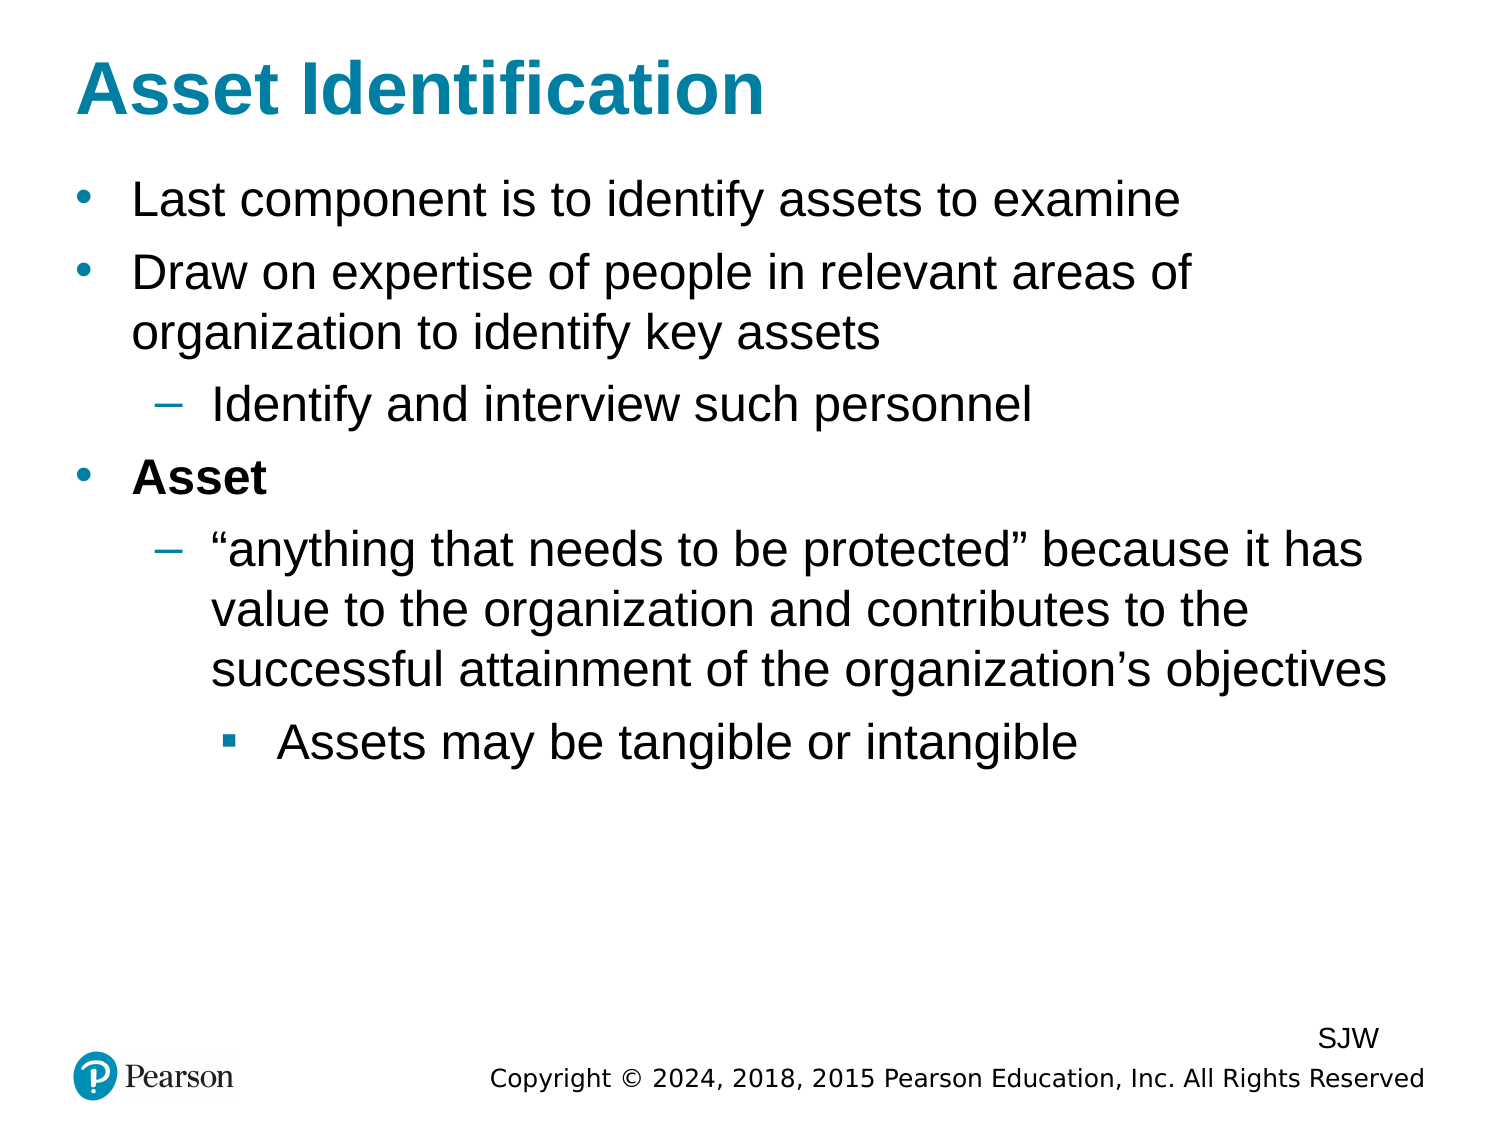

# Asset Identification
Last component is to identify assets to examine
Draw on expertise of people in relevant areas of organization to identify key assets
Identify and interview such personnel
Asset
“anything that needs to be protected” because it has value to the organization and contributes to the successful attainment of the organization’s objectives
Assets may be tangible or intangible
SJW